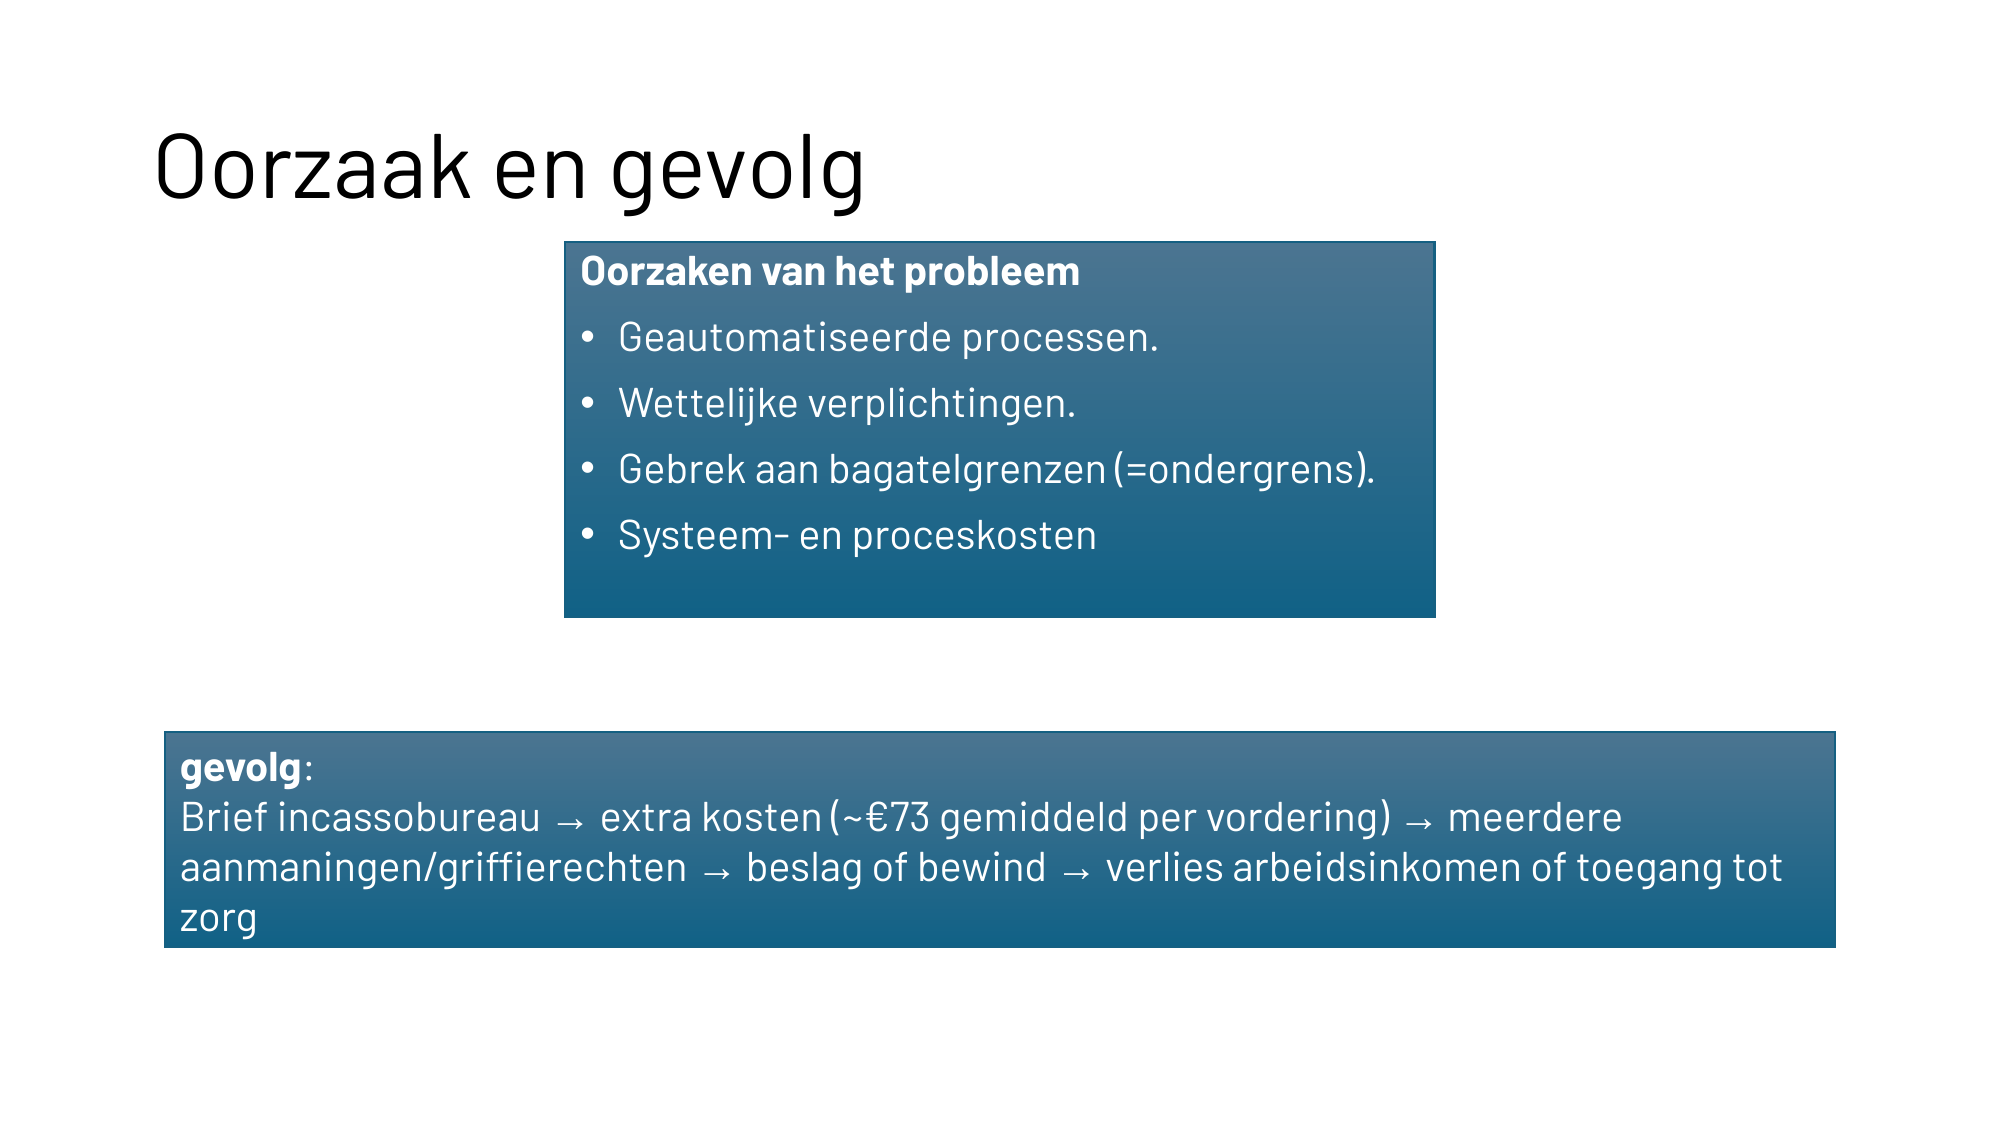

# Oorzaak en gevolg
Oorzaken van het probleem
Geautomatiseerde processen.
Wettelijke verplichtingen.
Gebrek aan bagatelgrenzen (=ondergrens).
Systeem- en proceskosten
gevolg:
Brief incassobureau → extra kosten (~€73 gemiddeld per vordering) → meerdere aanmaningen/griffierechten → beslag of bewind → verlies arbeidsinkomen of toegang tot zorg